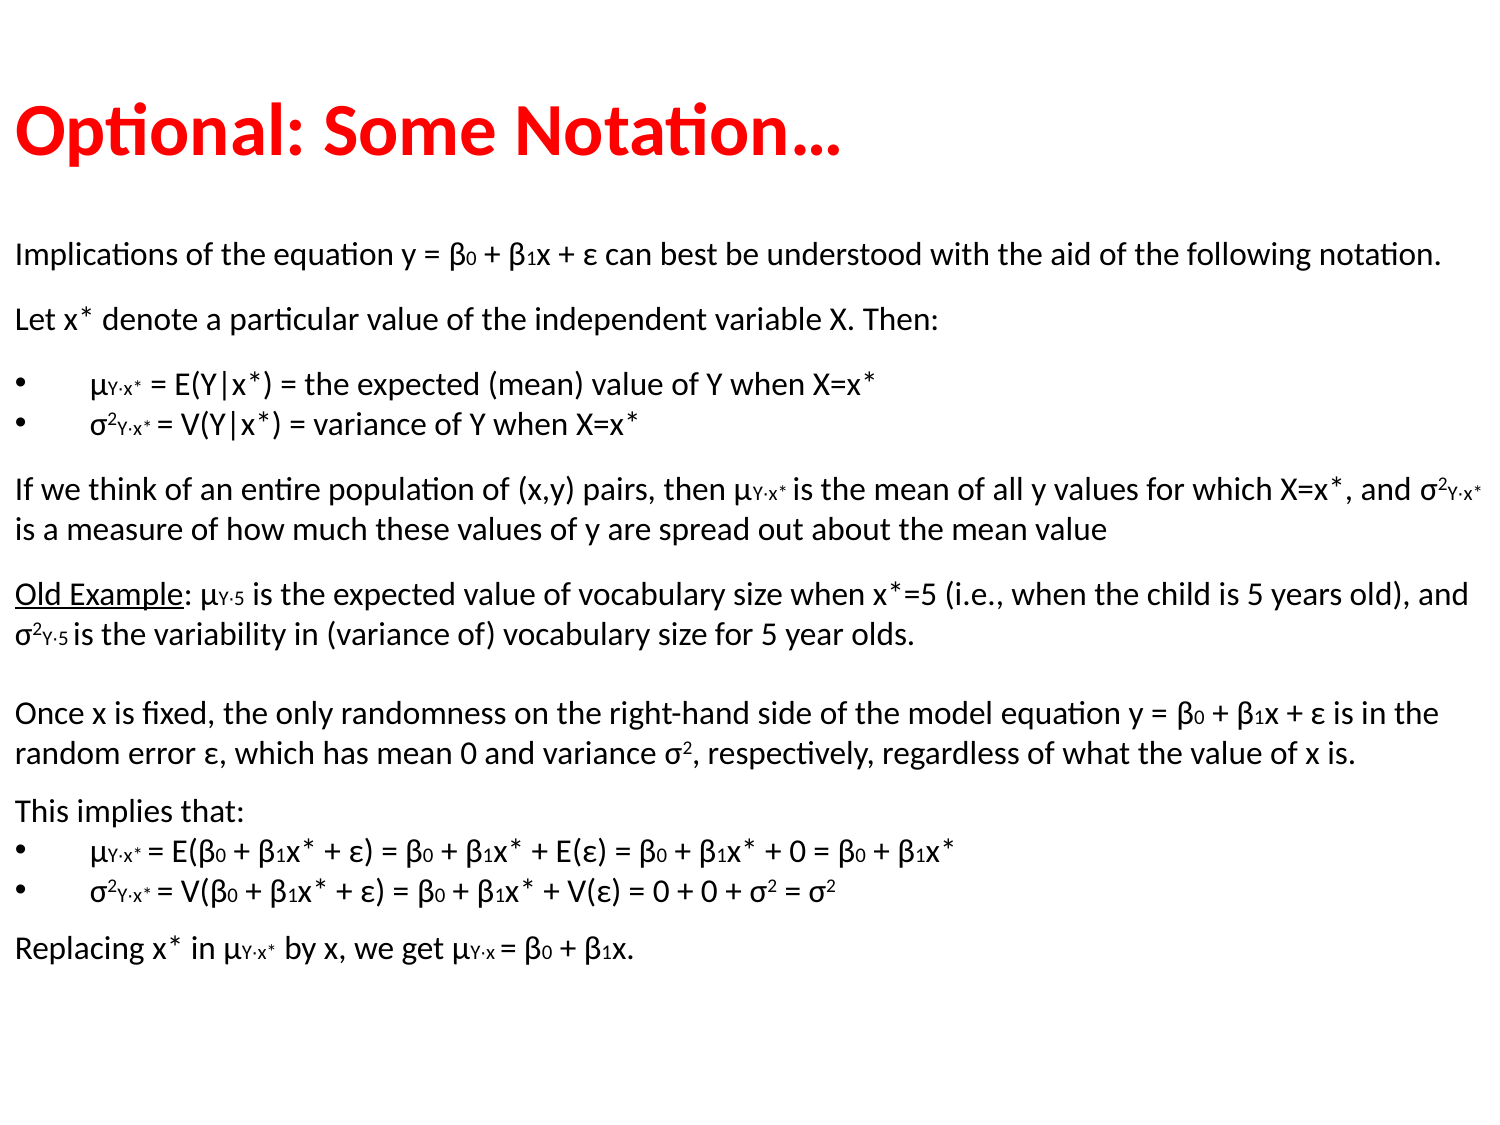

# Optional: Some Notation…
Implications of the equation y = β0 + β1x + ε can best be understood with the aid of the following notation.

Let x* denote a particular value of the independent variable X. Then:

μY∙x* = E(Y|x*) = the expected (mean) value of Y when X=x*
σ2Y∙x* = V(Y|x*) = variance of Y when X=x*

If we think of an entire population of (x,y) pairs, then μY∙x* is the mean of all y values for which X=x*, and σ2Y∙x* is a measure of how much these values of y are spread out about the mean value

Old Example: μY∙5 is the expected value of vocabulary size when x*=5 (i.e., when the child is 5 years old), and σ2Y∙5 is the variability in (variance of) vocabulary size for 5 year olds.

Once x is fixed, the only randomness on the right-hand side of the model equation y = β0 + β1x + ε is in the random error ε, which has mean 0 and variance σ2, respectively, regardless of what the value of x is.

This implies that:
μY∙x* = E(β0 + β1x* + ε) = β0 + β1x* + E(ε) = β0 + β1x* + 0 = β0 + β1x*
σ2Y∙x* = V(β0 + β1x* + ε) = β0 + β1x* + V(ε) = 0 + 0 + σ2 = σ2

Replacing x* in μY∙x* by x, we get μY∙x = β0 + β1x.